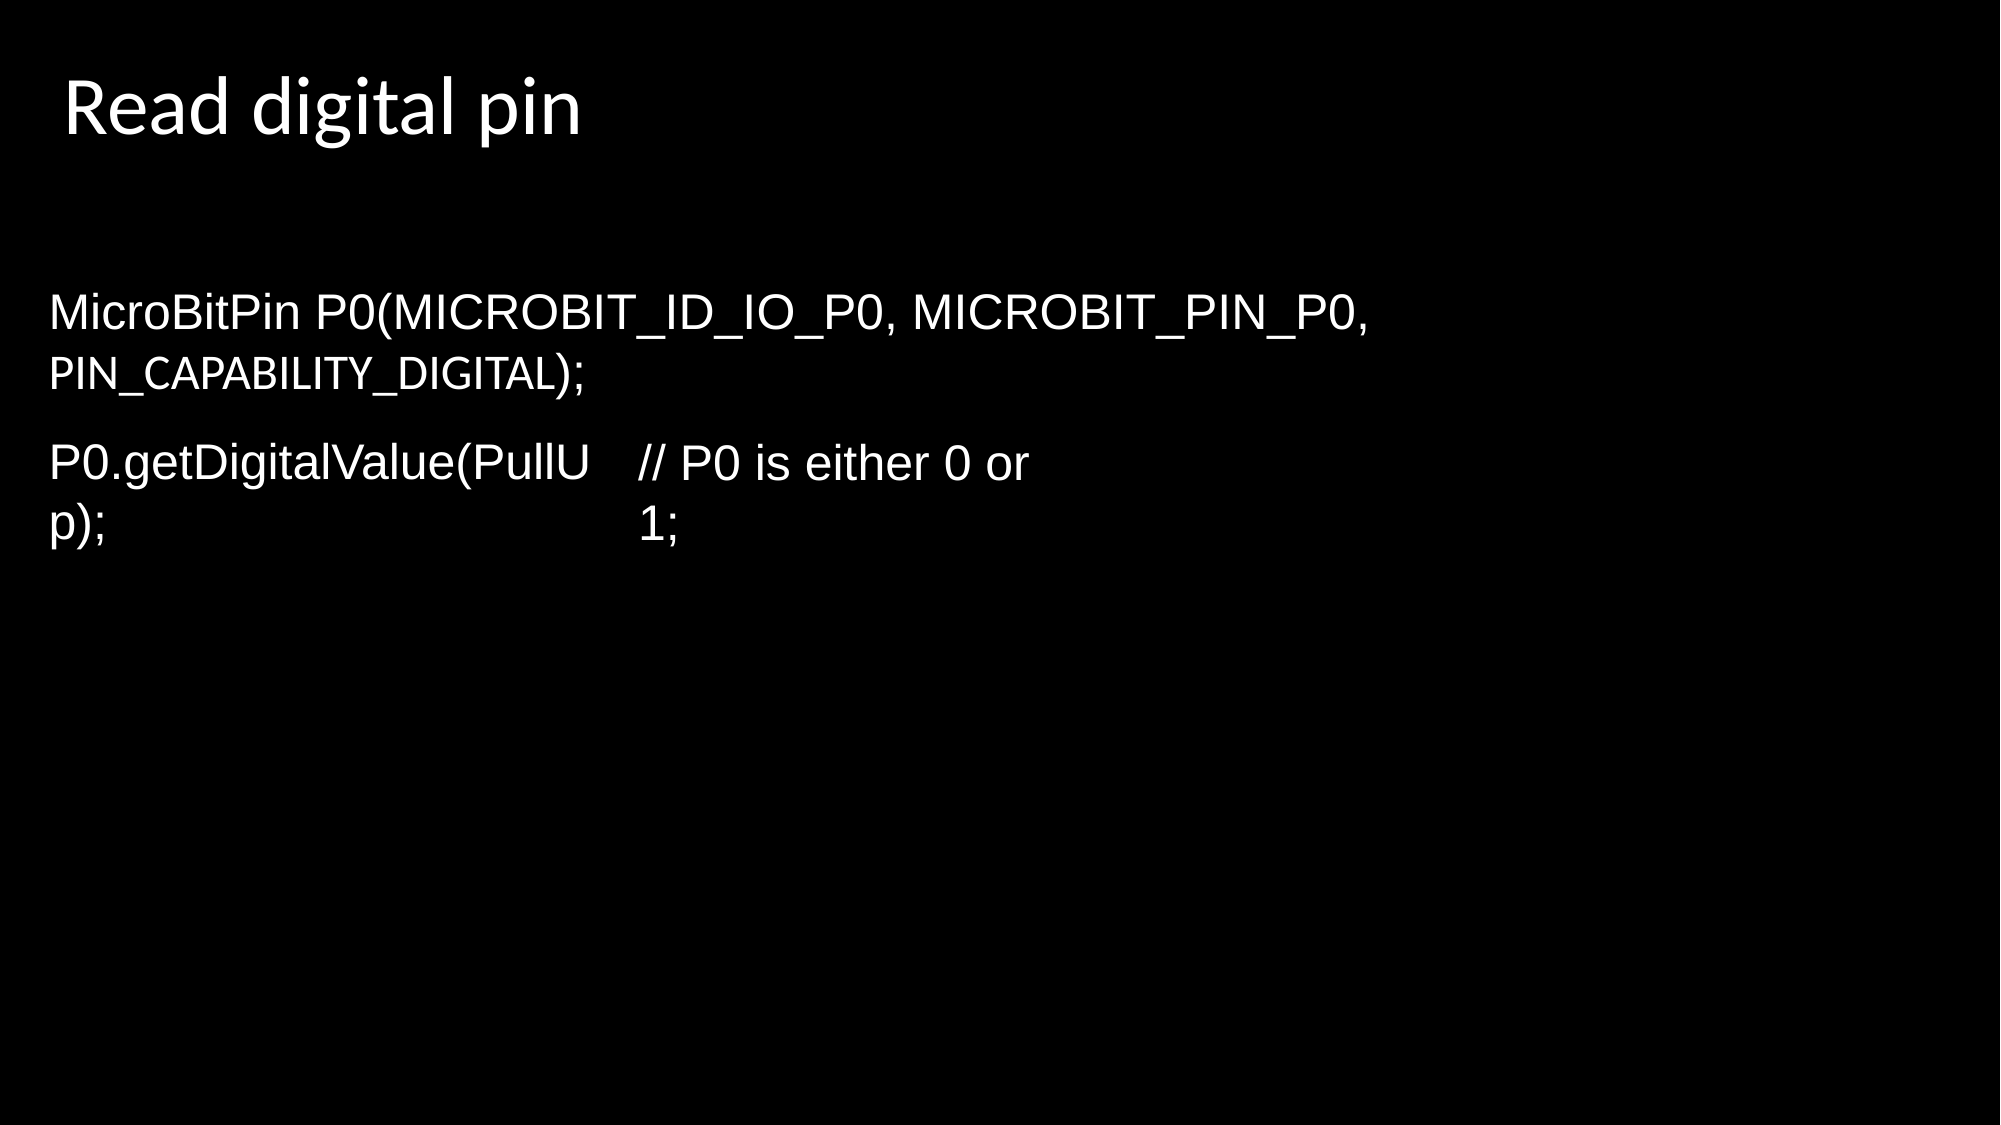

Read digital pin
MicroBitPin P0(MICROBIT_ID_IO_P0, MICROBIT_PIN_P0, PIN_CAPABILITY_DIGITAL);
P0.getDigitalValue(PullUp);
// P0 is either 0 or 1;